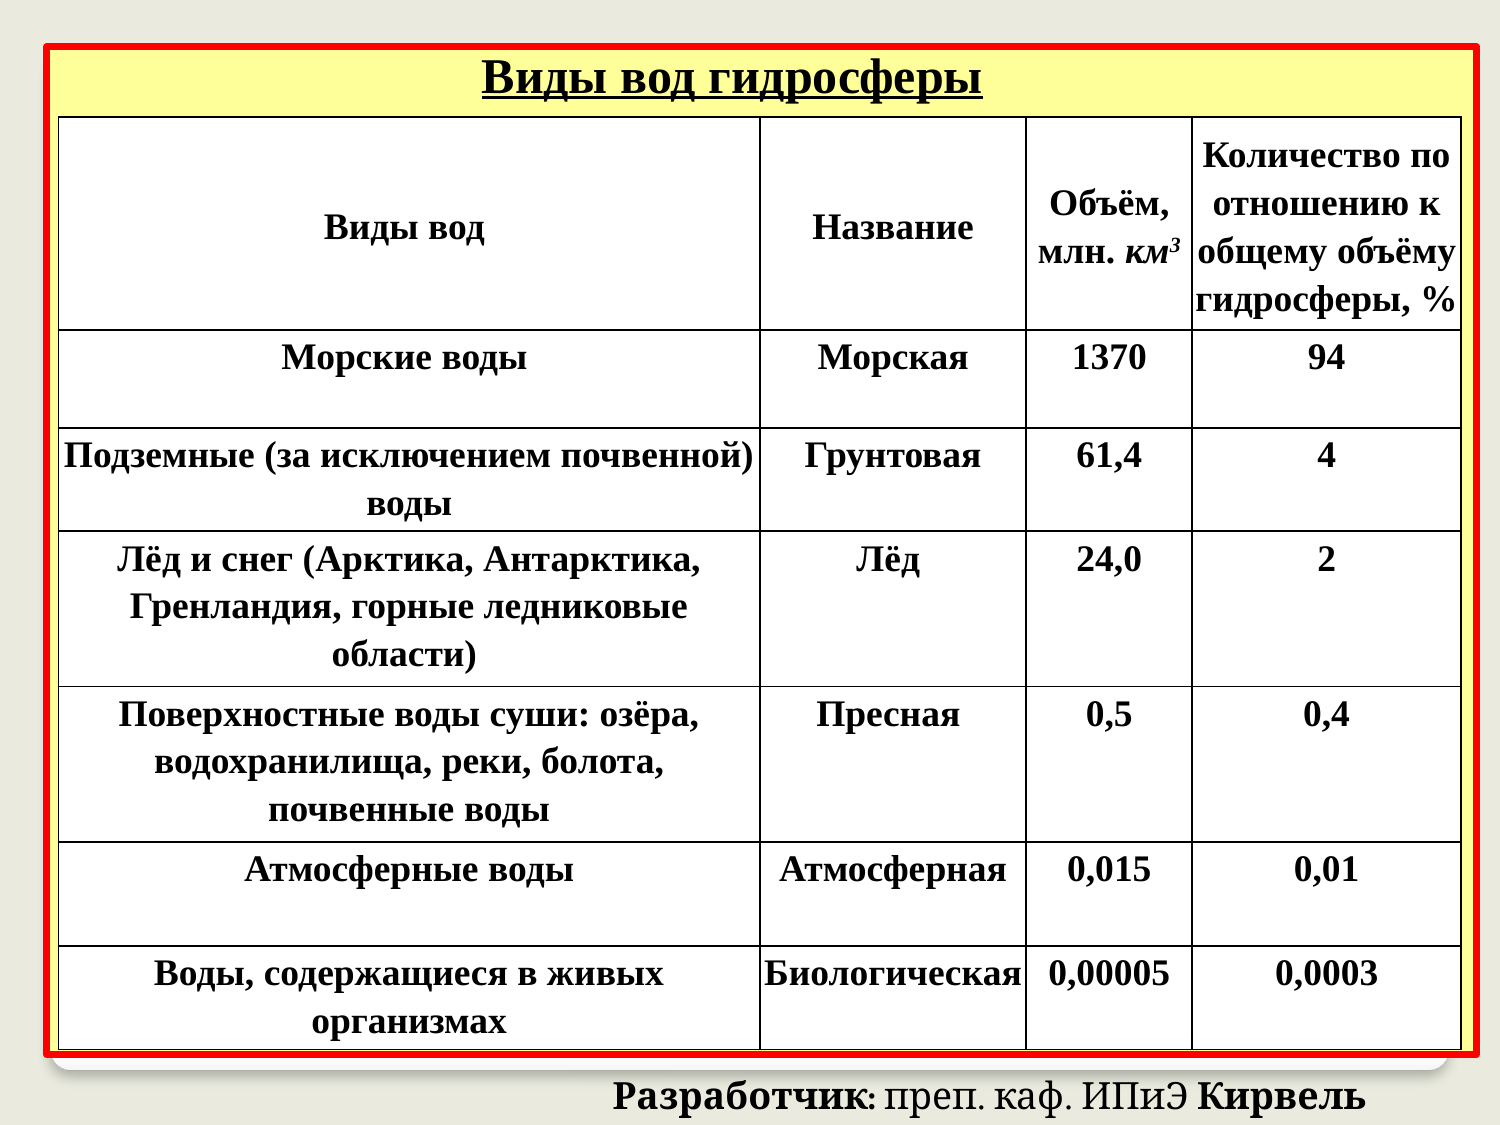

Виды вод гидросферы
.

| Виды вод | Название | Объём, млн. км3 | Количество по отношению к общему объёму гидросферы, % |
| --- | --- | --- | --- |
| Морские воды | Морская | 1370 | 94 |
| Подземные (за исключением почвенной) воды | Грунтовая | 61,4 | 4 |
| Лёд и снег (Арктика, Антарктика, Гренландия, горные ледниковые области) | Лёд | 24,0 | 2 |
| Поверхностные воды суши: озёра, водохранилища, реки, болота, почвенные воды | Пресная | 0,5 | 0,4 |
| Атмосферные воды | Атмосферная | 0,015 | 0,01 |
| Воды, содержащиеся в живых организмах | Биологическая | 0,00005 | 0,0003 |
Разработчик: преп. каф. ИПиЭ Кирвель П.И.